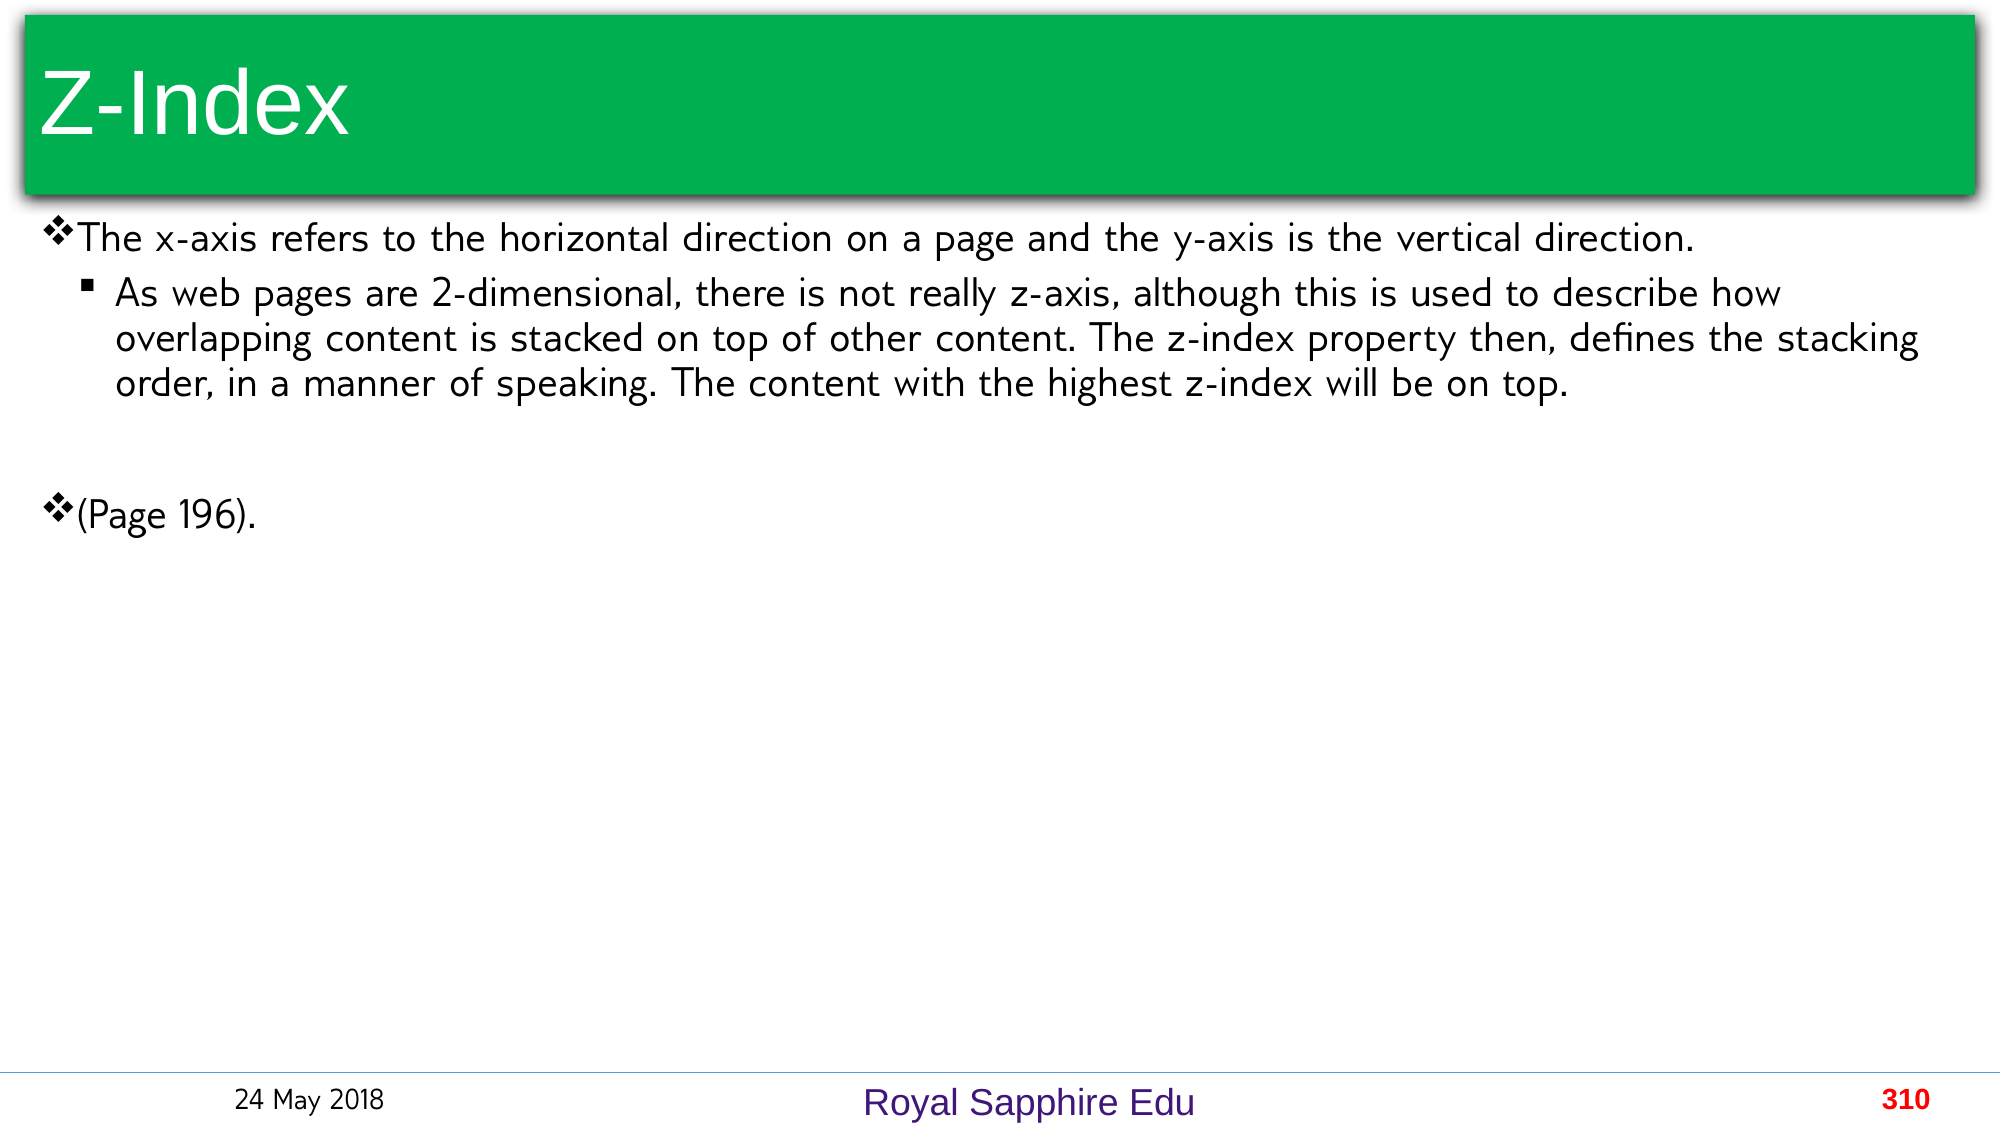

# Z-Index
The x-axis refers to the horizontal direction on a page and the y-axis is the vertical direction.
As web pages are 2-dimensional, there is not really z-axis, although this is used to describe how overlapping content is stacked on top of other content. The z-index property then, defines the stacking order, in a manner of speaking. The content with the highest z-index will be on top.

(Page 196).
24 May 2018
310